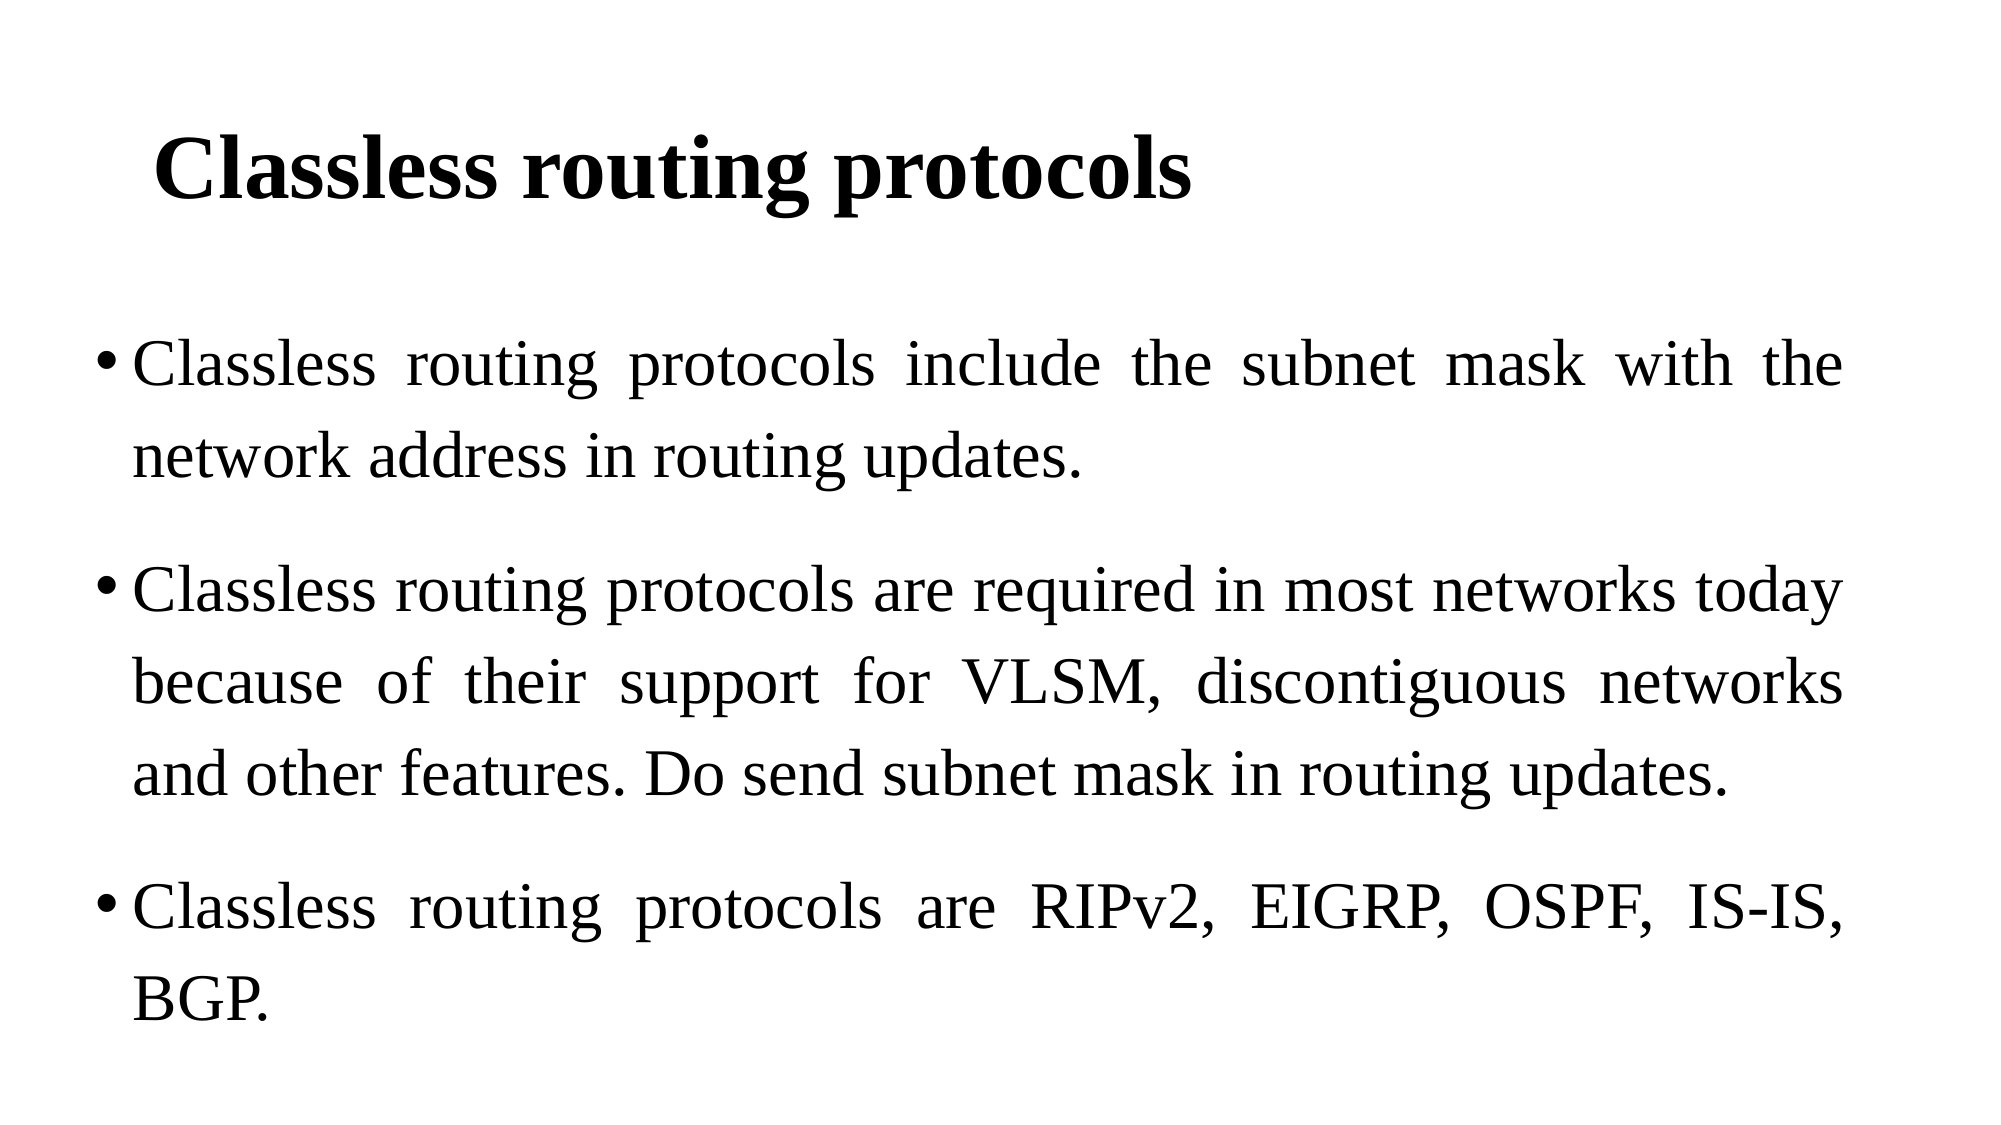

# Classless routing protocols
Classless routing protocols include the subnet mask with the network address in routing updates.
Classless routing protocols are required in most networks today because of their support for VLSM, discontiguous networks and other features. Do send subnet mask in routing updates.
Classless routing protocols are RIPv2, EIGRP, OSPF, IS-IS, BGP.